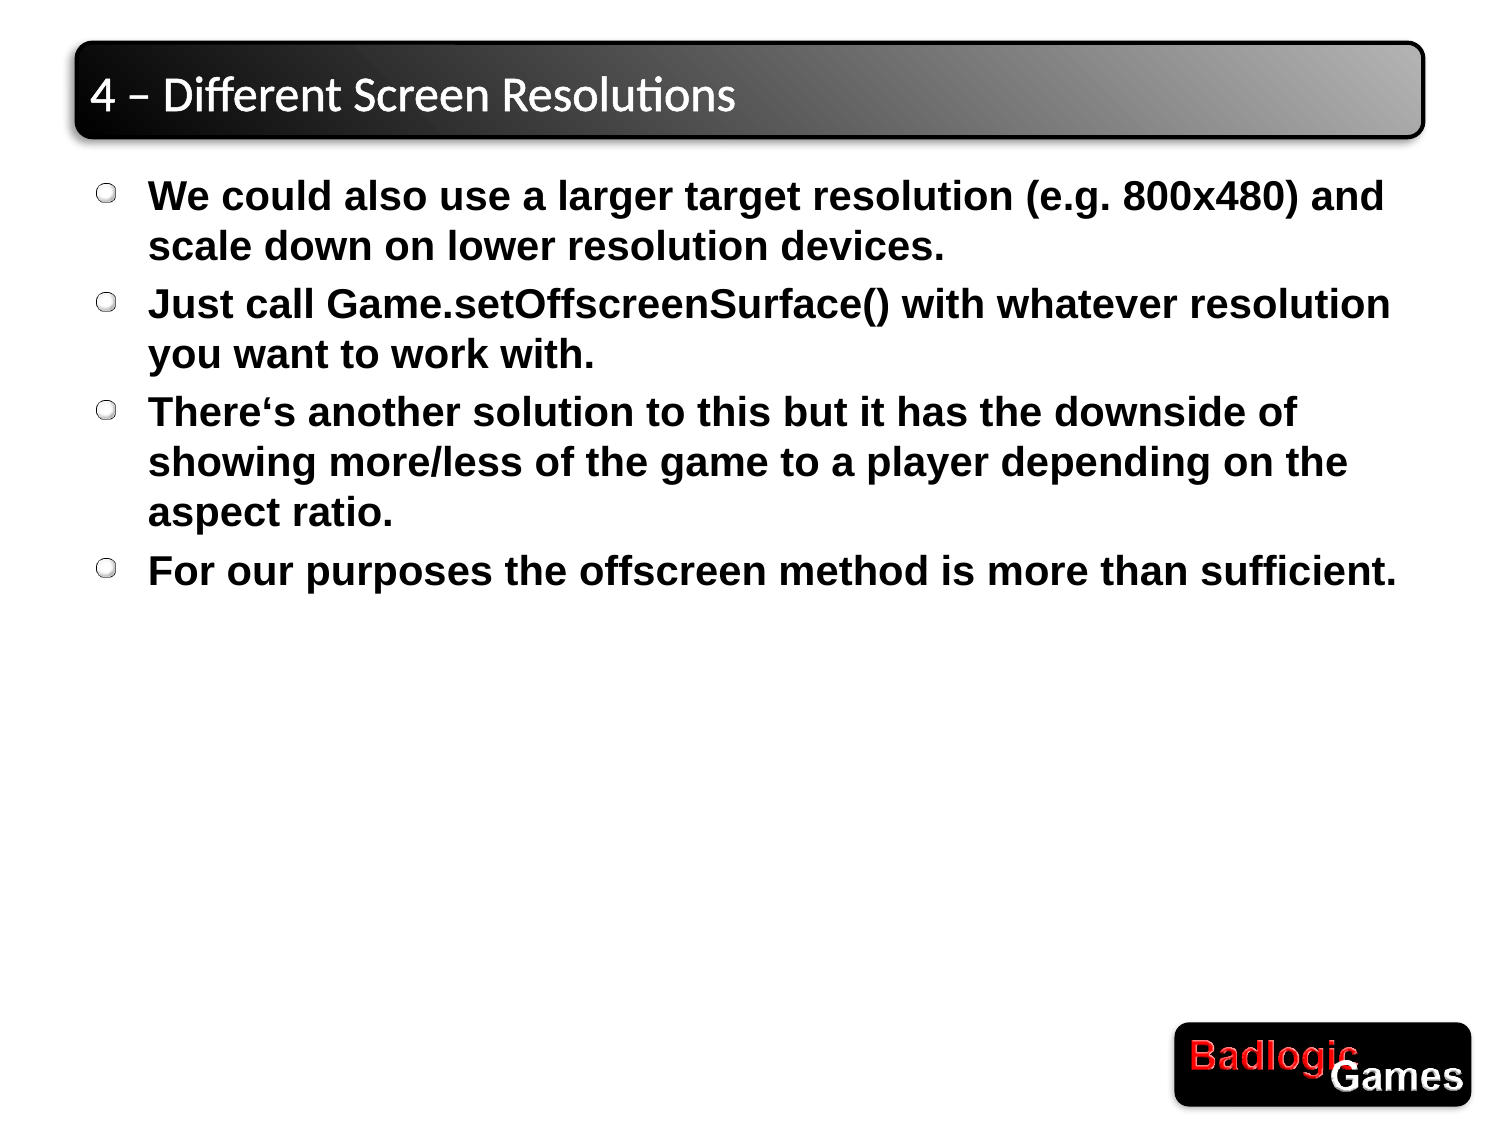

# 4 – Different Screen Resolutions
We could also use a larger target resolution (e.g. 800x480) and scale down on lower resolution devices.
Just call Game.setOffscreenSurface() with whatever resolution you want to work with.
There‘s another solution to this but it has the downside of showing more/less of the game to a player depending on the aspect ratio.
For our purposes the offscreen method is more than sufficient.